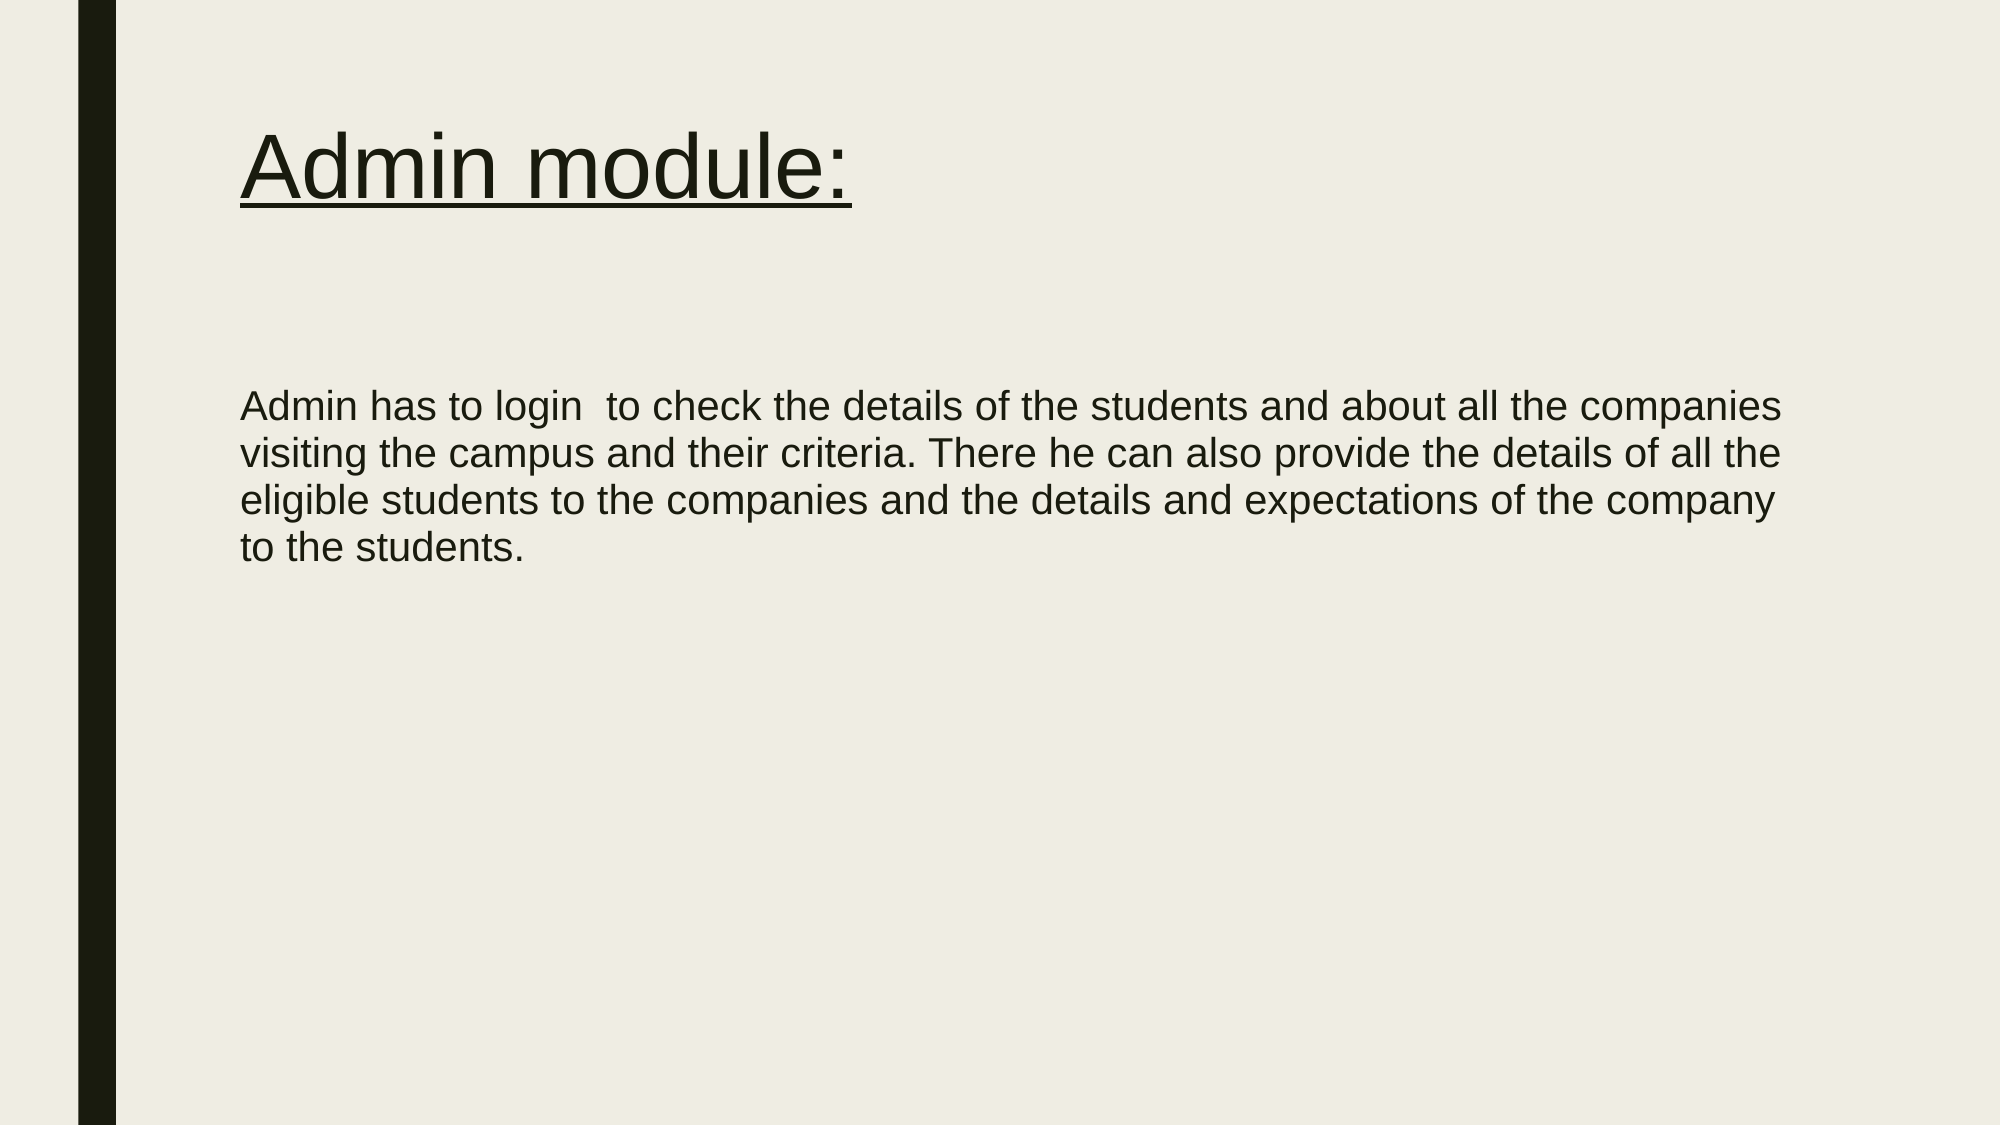

# Admin module:
Admin has to login  to check the details of the students and about all the companies visiting the campus and their criteria. There he can also provide the details of all the eligible students to the companies and the details and expectations of the company to the students.